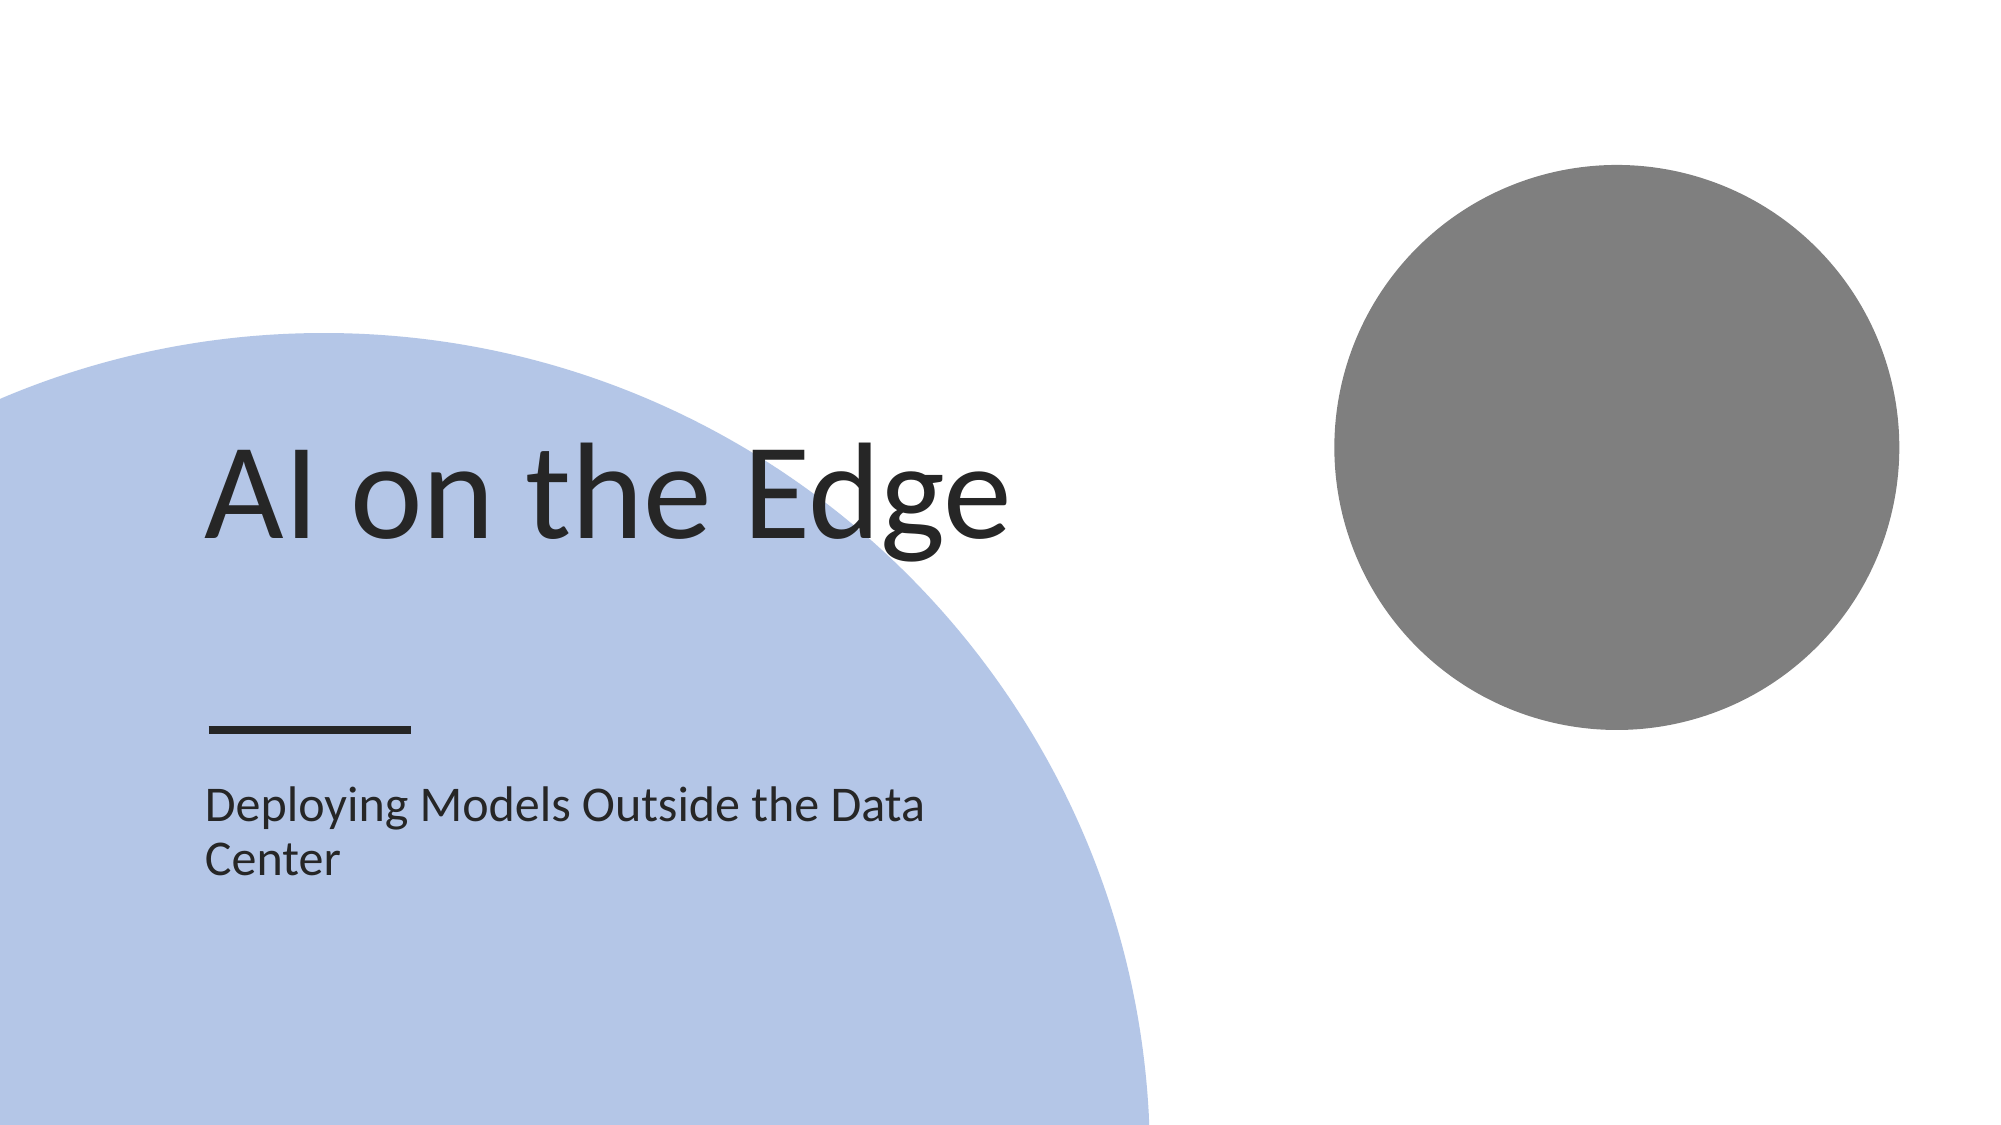

# AI on the Edge

Deploying Models Outside the Data Center